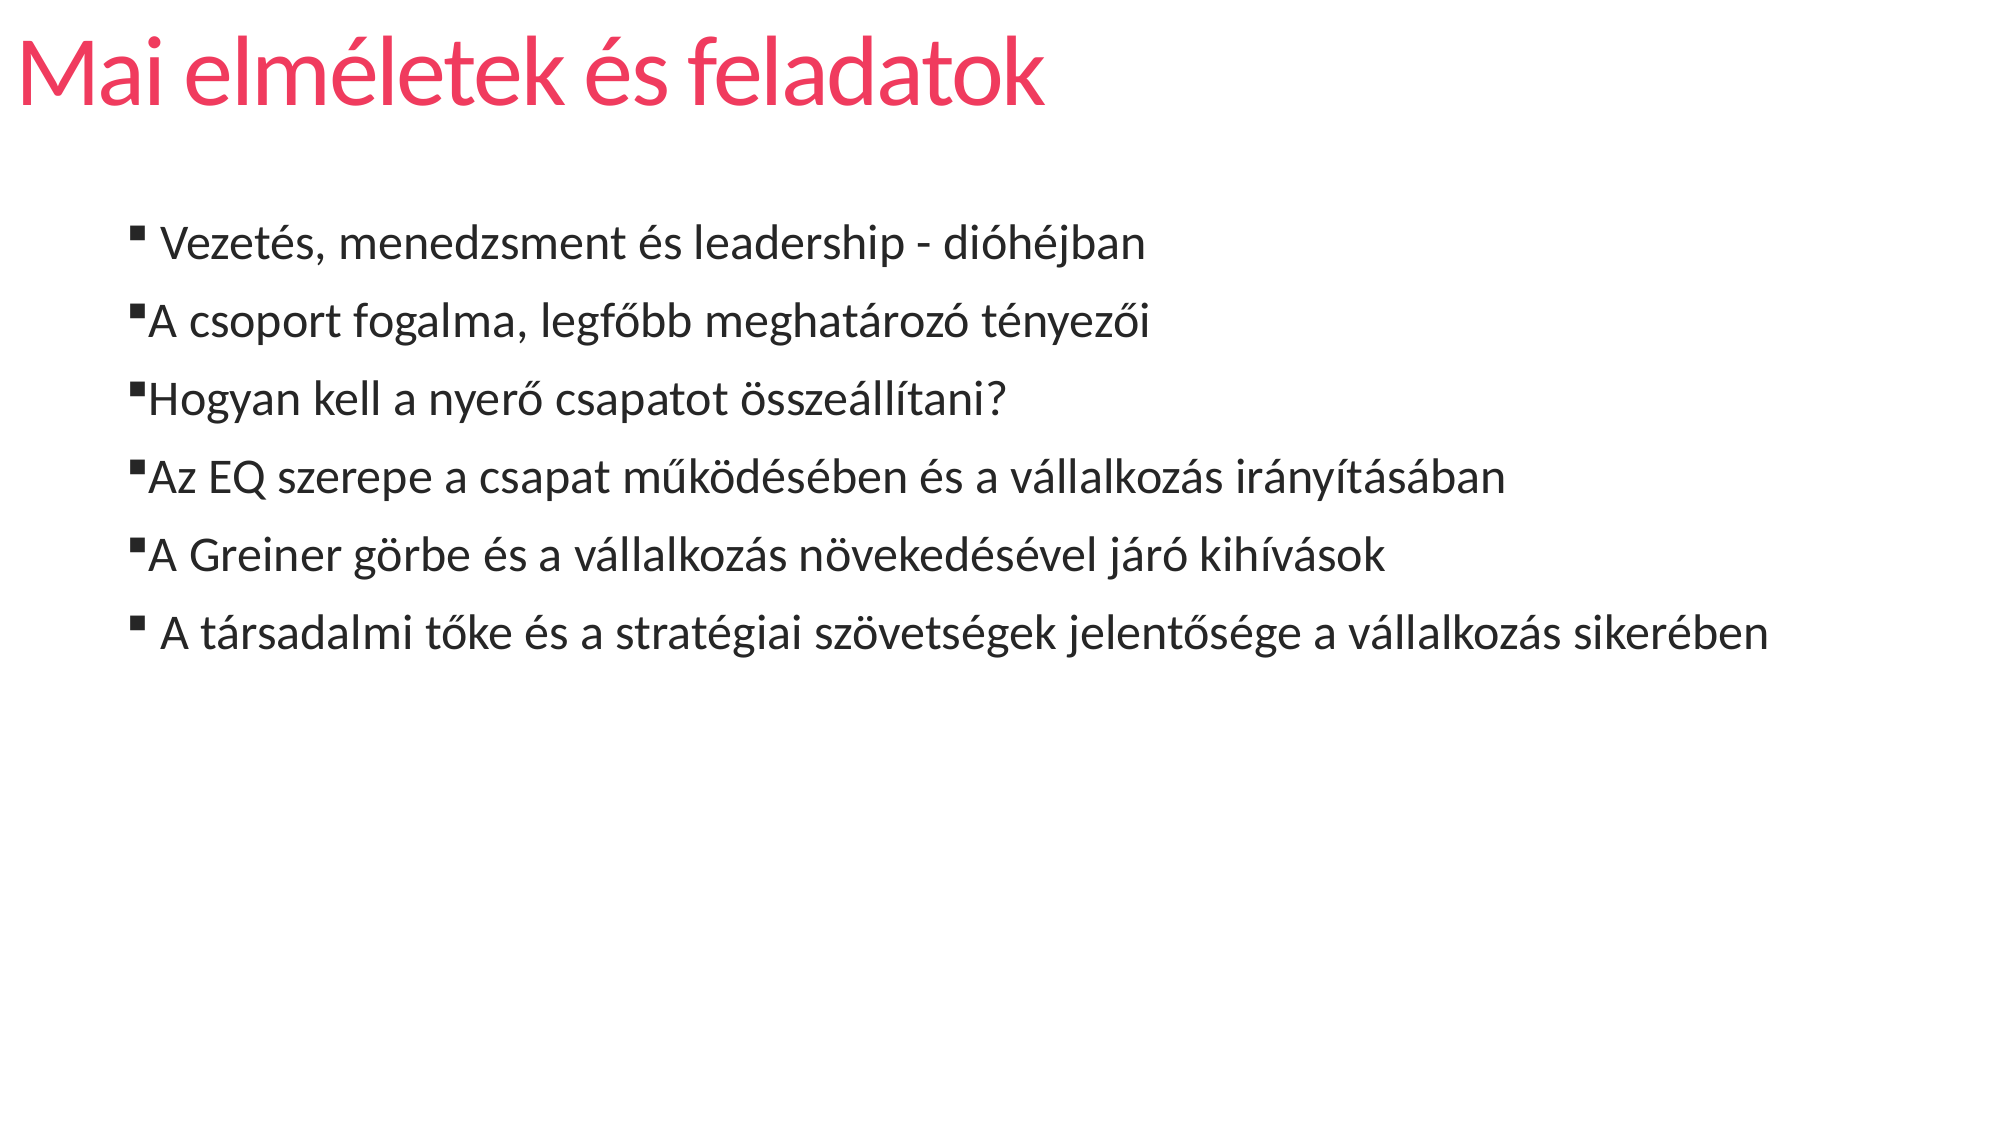

# Mai elméletek és feladatok
 Vezetés, menedzsment és leadership - dióhéjban
A csoport fogalma, legfőbb meghatározó tényezői
Hogyan kell a nyerő csapatot összeállítani?
Az EQ szerepe a csapat működésében és a vállalkozás irányításában
A Greiner görbe és a vállalkozás növekedésével járó kihívások
 A társadalmi tőke és a stratégiai szövetségek jelentősége a vállalkozás sikerében